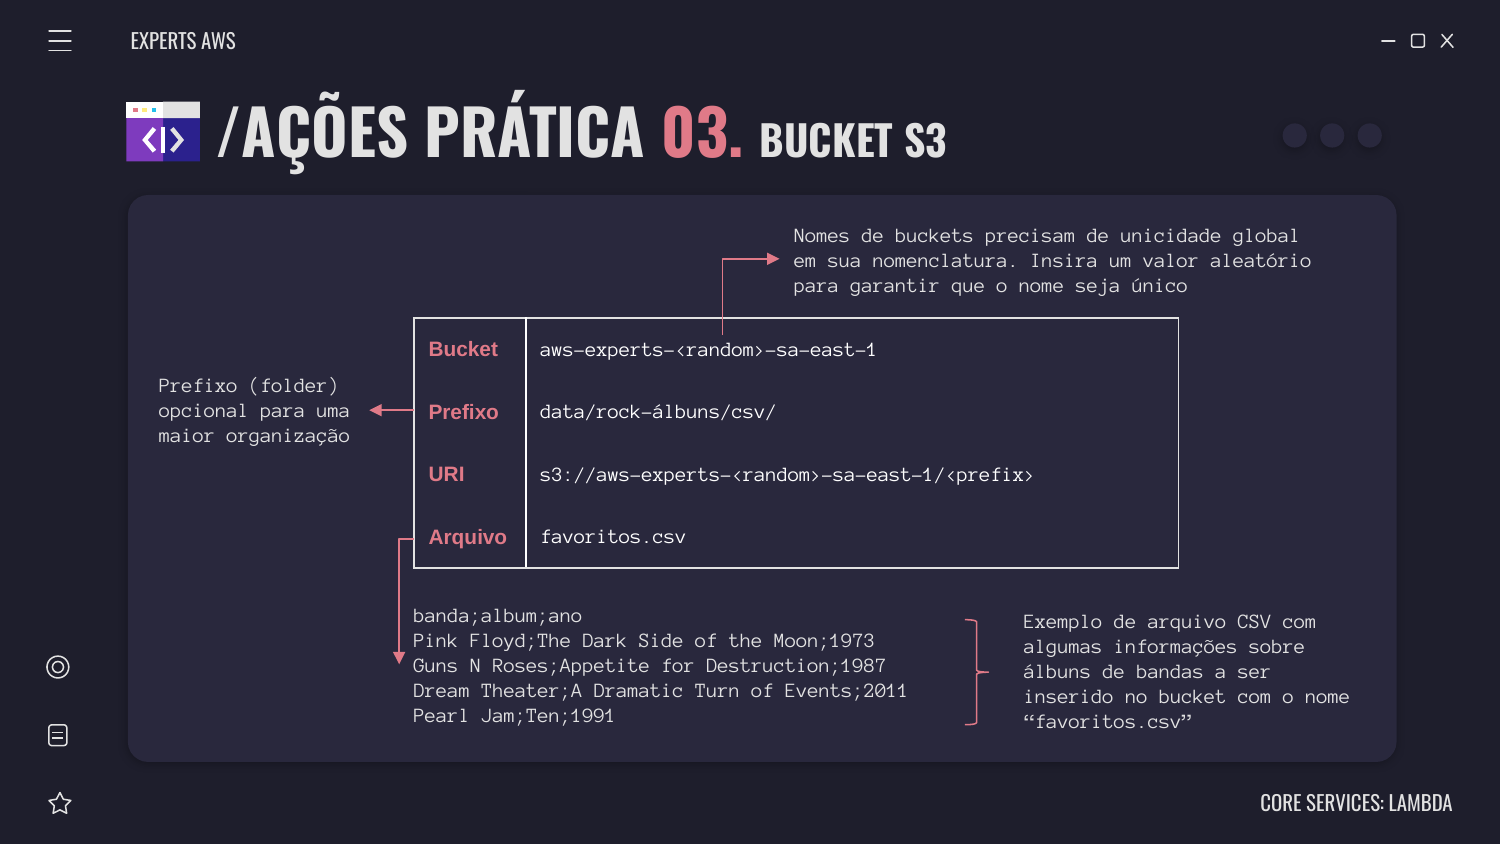

EXPERTS AWS

/AÇÕES PRÁTICA 03. BUCKET S3

Nomes de buckets precisam de unicidade global em sua nomenclatura. Insira um valor aleatório para garantir que o nome seja único
| Bucket | aws-experts-<random>-sa-east-1 |
| --- | --- |
| Prefixo | data/rock-álbuns/csv/ |
| URI | s3://aws-experts-<random>-sa-east-1/<prefix> |
| Arquivo | favoritos.csv |
Prefixo (folder) opcional para uma maior organização
banda;album;ano
Pink Floyd;The Dark Side of the Moon;1973
Guns N Roses;Appetite for Destruction;1987
Dream Theater;A Dramatic Turn of Events;2011
Pearl Jam;Ten;1991
Exemplo de arquivo CSV com algumas informações sobre álbuns de bandas a ser inserido no bucket com o nome “favoritos.csv”

CORE SERVICES: LAMBDA